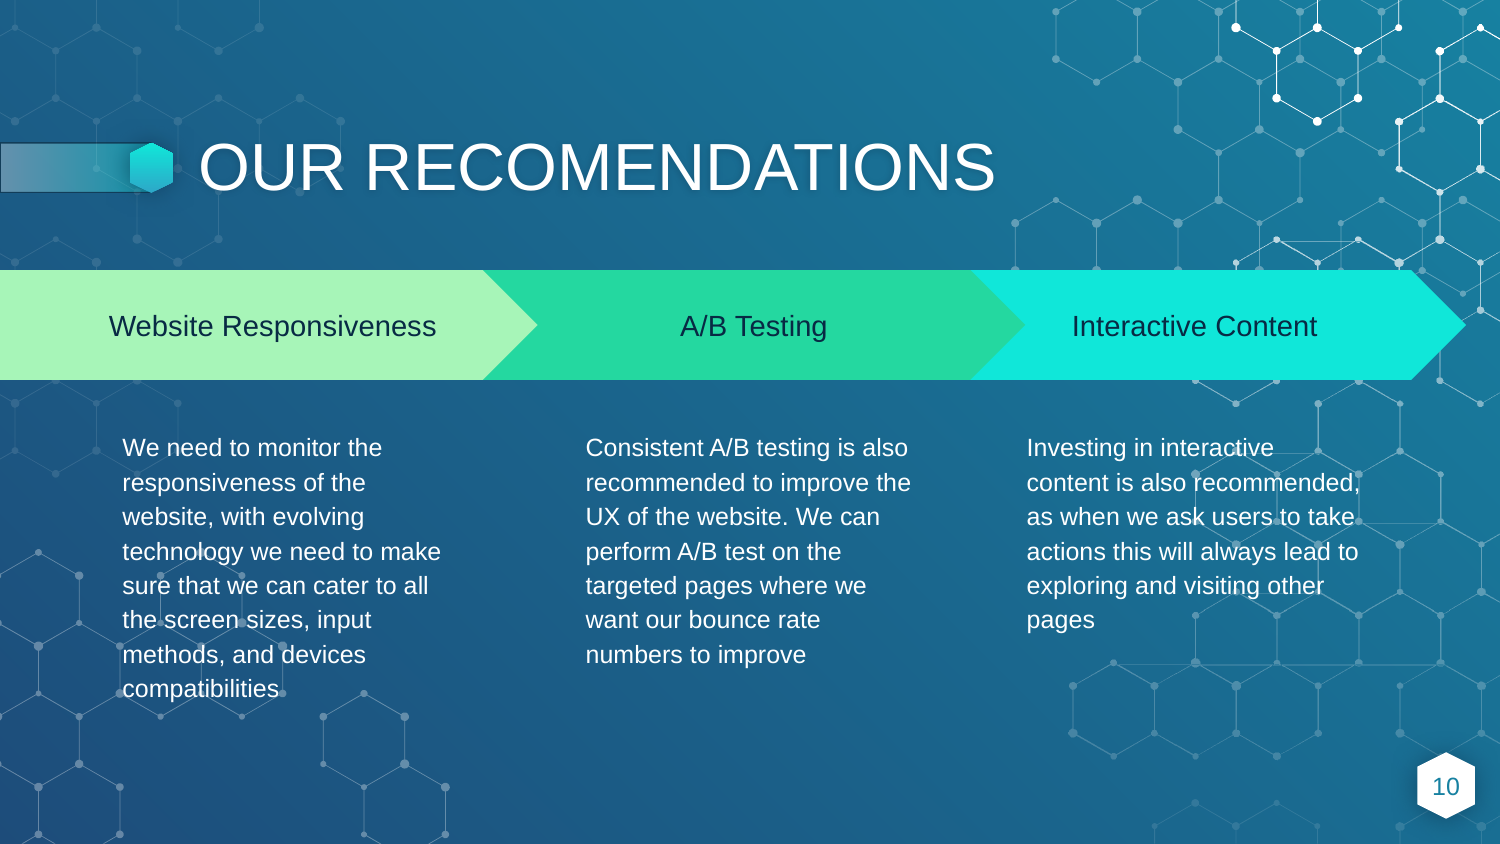

# OUR RECOMENDATIONS
A/B Testing
Consistent A/B testing is also recommended to improve the UX of the website. We can perform A/B test on the targeted pages where we want our bounce rate numbers to improve
Interactive Content
Investing in interactive content is also recommended, as when we ask users to take actions this will always lead to exploring and visiting other pages
Website Responsiveness
We need to monitor the responsiveness of the website, with evolving technology we need to make sure that we can cater to all the screen sizes, input methods, and devices compatibilities
10